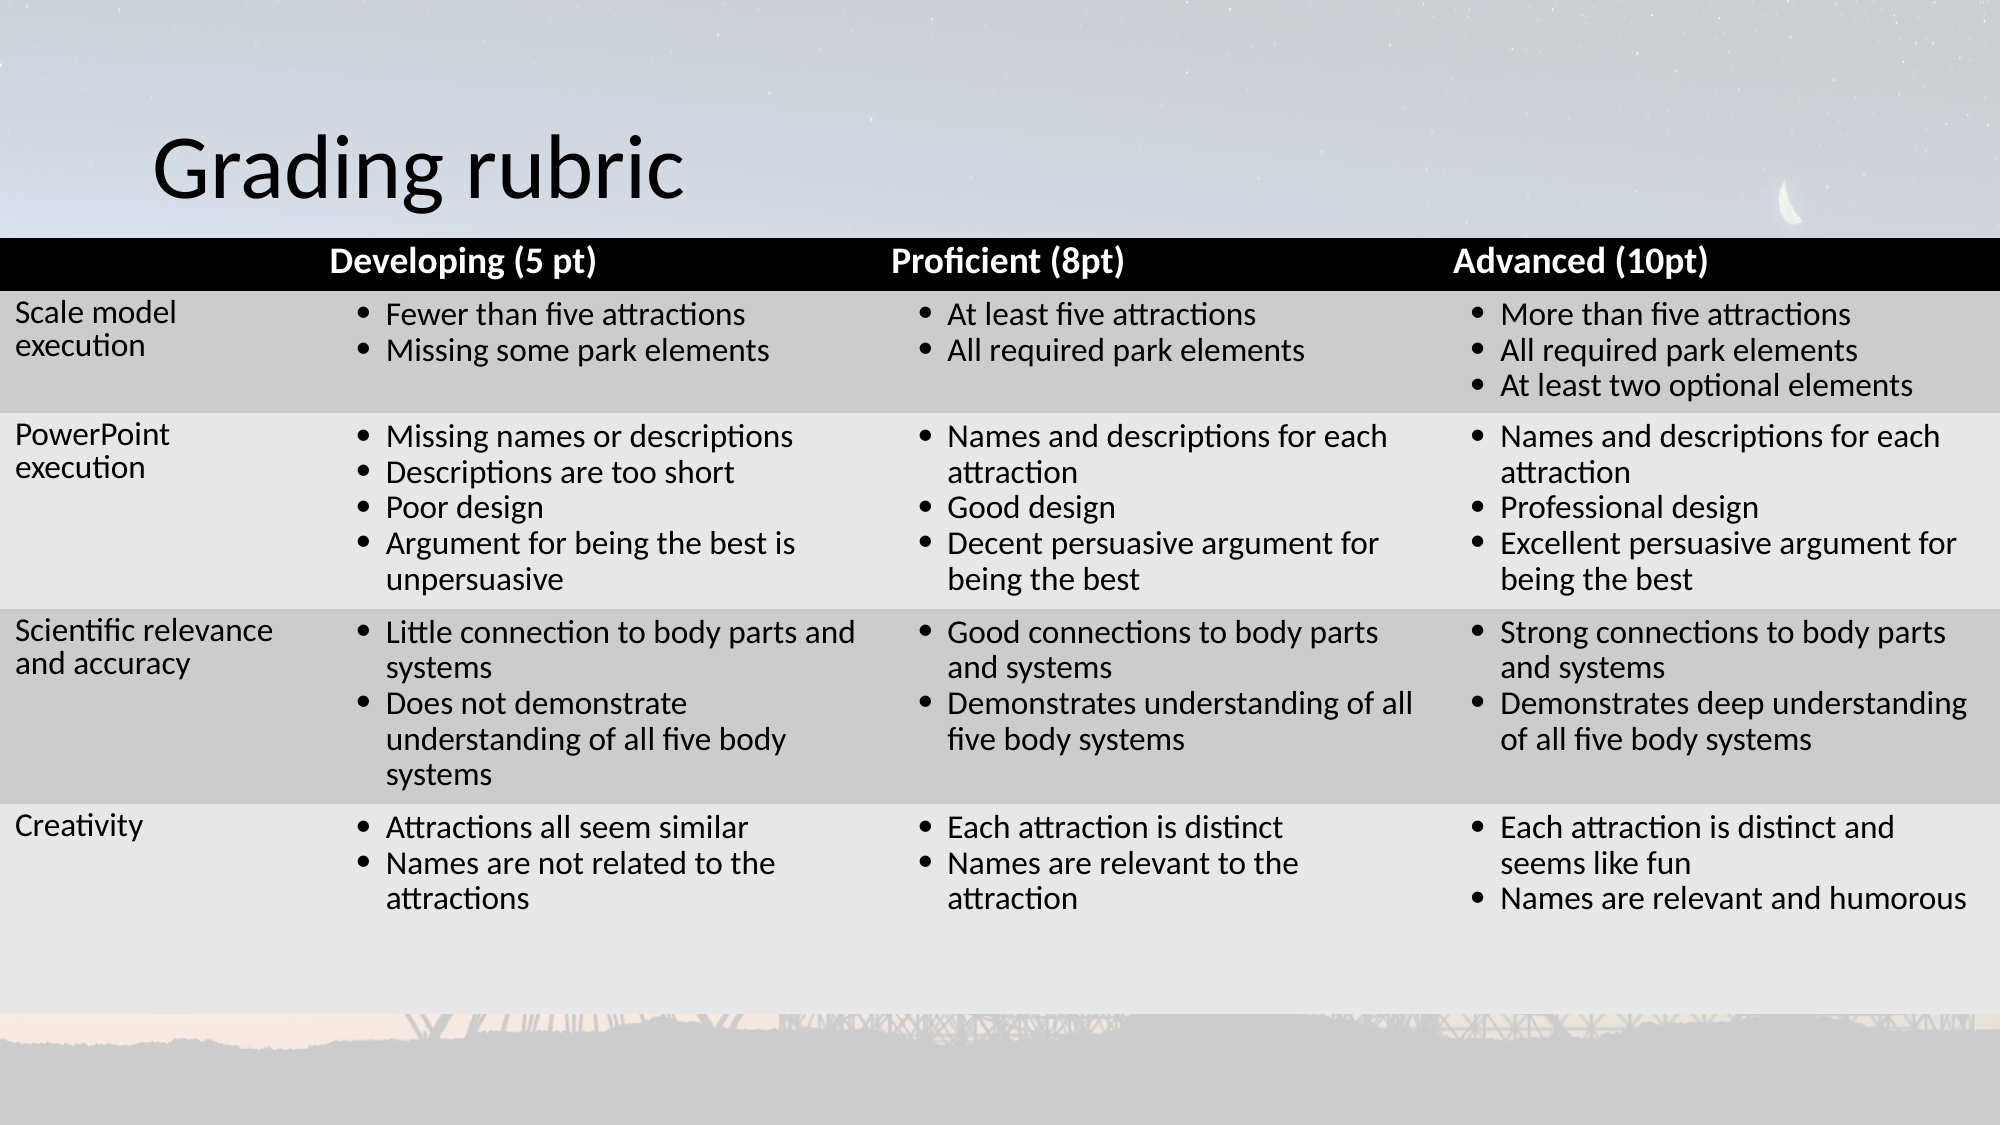

# Grading rubric
|  | Developing (5 pt) | Proficient (8pt) | Advanced (10pt) |
| --- | --- | --- | --- |
| Scale model execution | Fewer than five attractions Missing some park elements | At least five attractions All required park elements | More than five attractions All required park elements At least two optional elements |
| PowerPoint execution | Missing names or descriptions Descriptions are too short Poor design Argument for being the best is unpersuasive | Names and descriptions for each attraction Good design Decent persuasive argument for being the best | Names and descriptions for each attraction Professional design Excellent persuasive argument for being the best |
| Scientific relevance and accuracy | Little connection to body parts and systems Does not demonstrate understanding of all five body systems | Good connections to body parts and systems Demonstrates understanding of all five body systems | Strong connections to body parts and systems Demonstrates deep understanding of all five body systems |
| Creativity | Attractions all seem similar Names are not related to the attractions | Each attraction is distinct Names are relevant to the attraction | Each attraction is distinct and seems like fun Names are relevant and humorous |